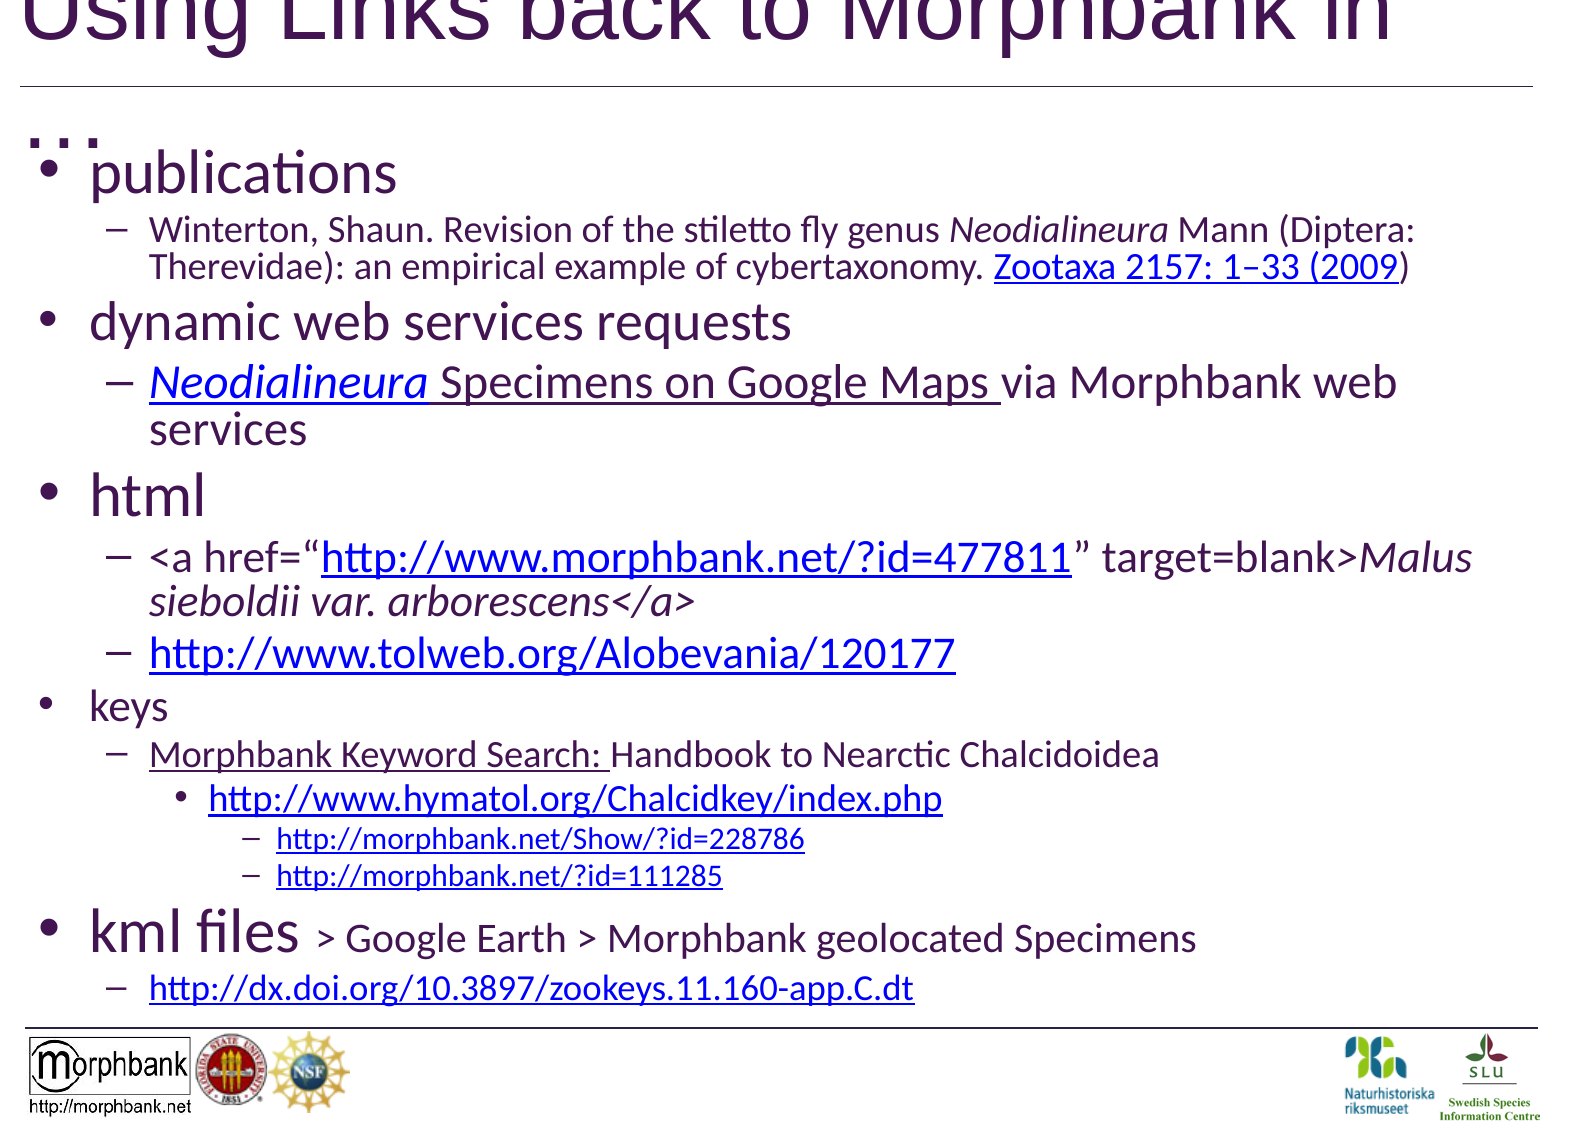

# Using Links back to Morphbank in …
publications
Winterton, Shaun. Revision of the stiletto fly genus Neodialineura Mann (Diptera: Therevidae): an empirical example of cybertaxonomy. Zootaxa 2157: 1–33 (2009)
dynamic web services requests
Neodialineura Specimens on Google Maps via Morphbank web services
html
<a href=“http://www.morphbank.net/?id=477811” target=blank>Malus sieboldii var. arborescens</a>
http://www.tolweb.org/Alobevania/120177
keys
Morphbank Keyword Search: Handbook to Nearctic Chalcidoidea
http://www.hymatol.org/Chalcidkey/index.php
http://morphbank.net/Show/?id=228786
http://morphbank.net/?id=111285
kml files > Google Earth > Morphbank geolocated Specimens
http://dx.doi.org/10.3897/zookeys.11.160-app.C.dt